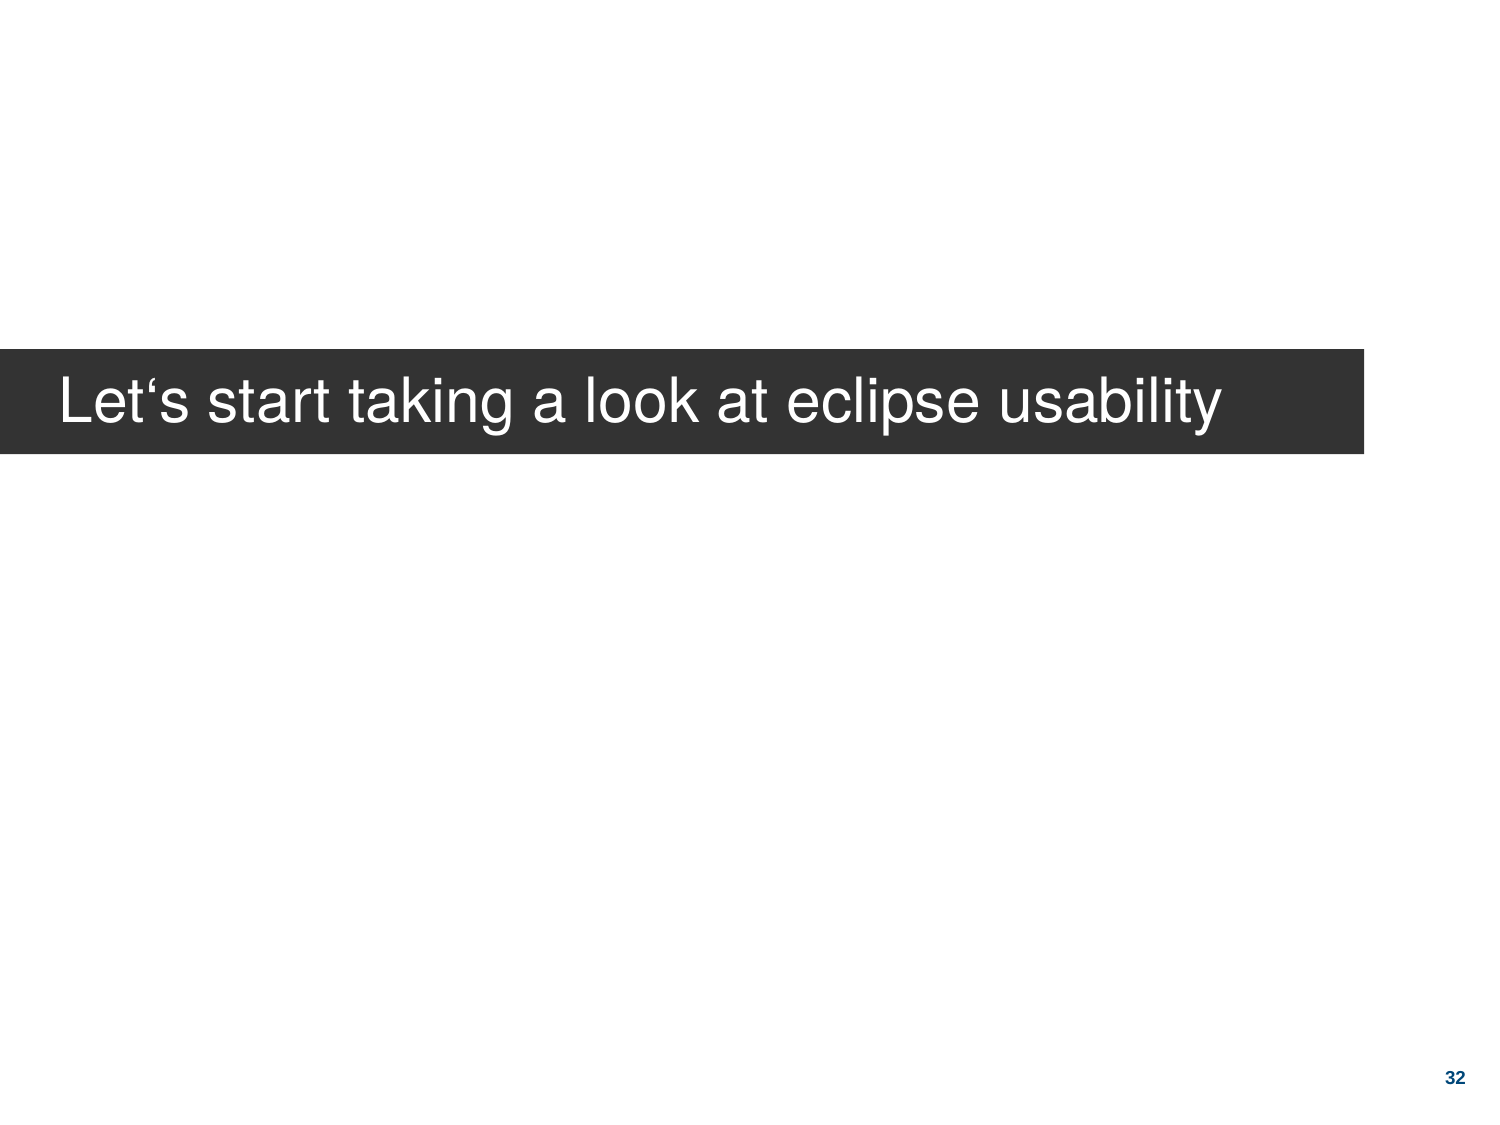

Let‘s start taking a look at eclipse usability
32